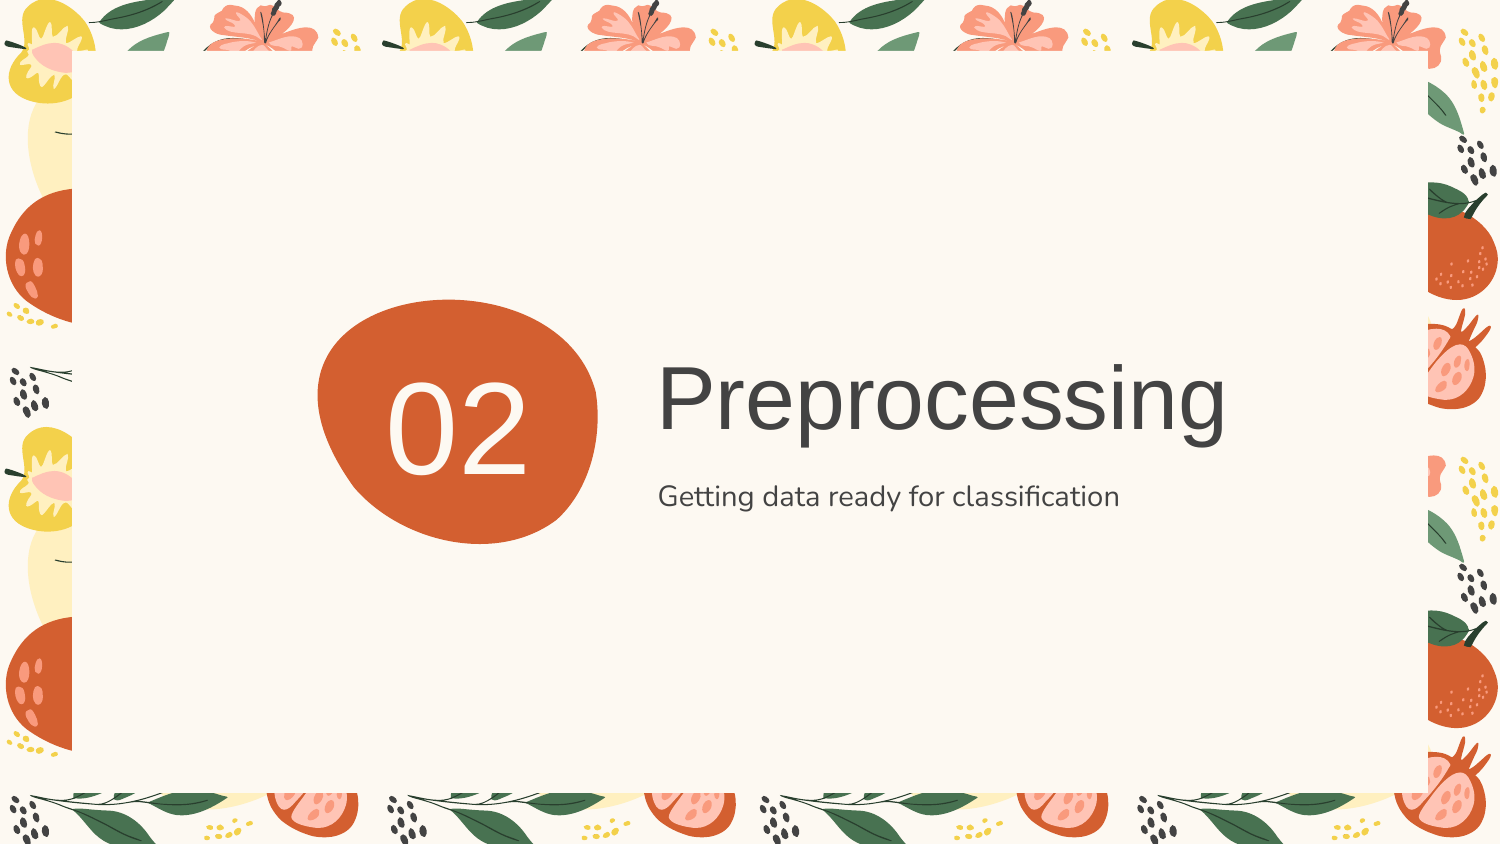

# Preprocessing
02
Getting data ready for classification